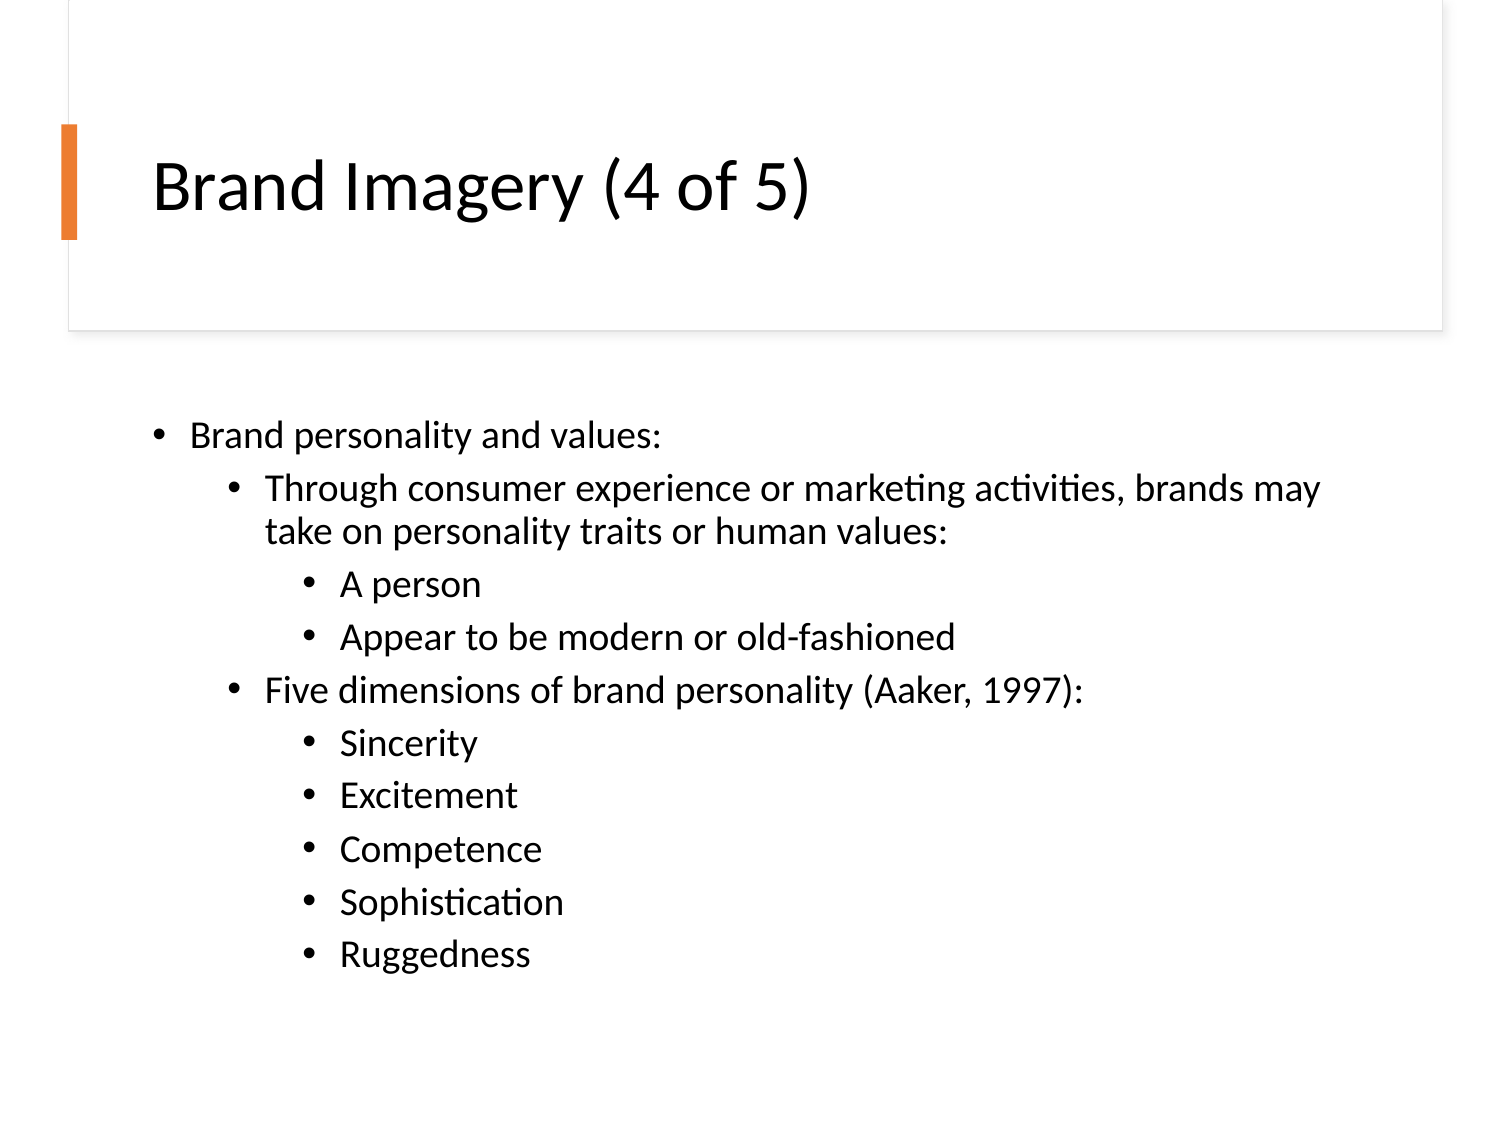

# Brand Imagery (4 of 5)

Brand personality and values:
Through consumer experience or marketing activities, brands may take on personality traits or human values:
A person
Appear to be modern or old-fashioned
Five dimensions of brand personality (Aaker, 1997):
Sincerity
Excitement
Competence
Sophistication
Ruggedness